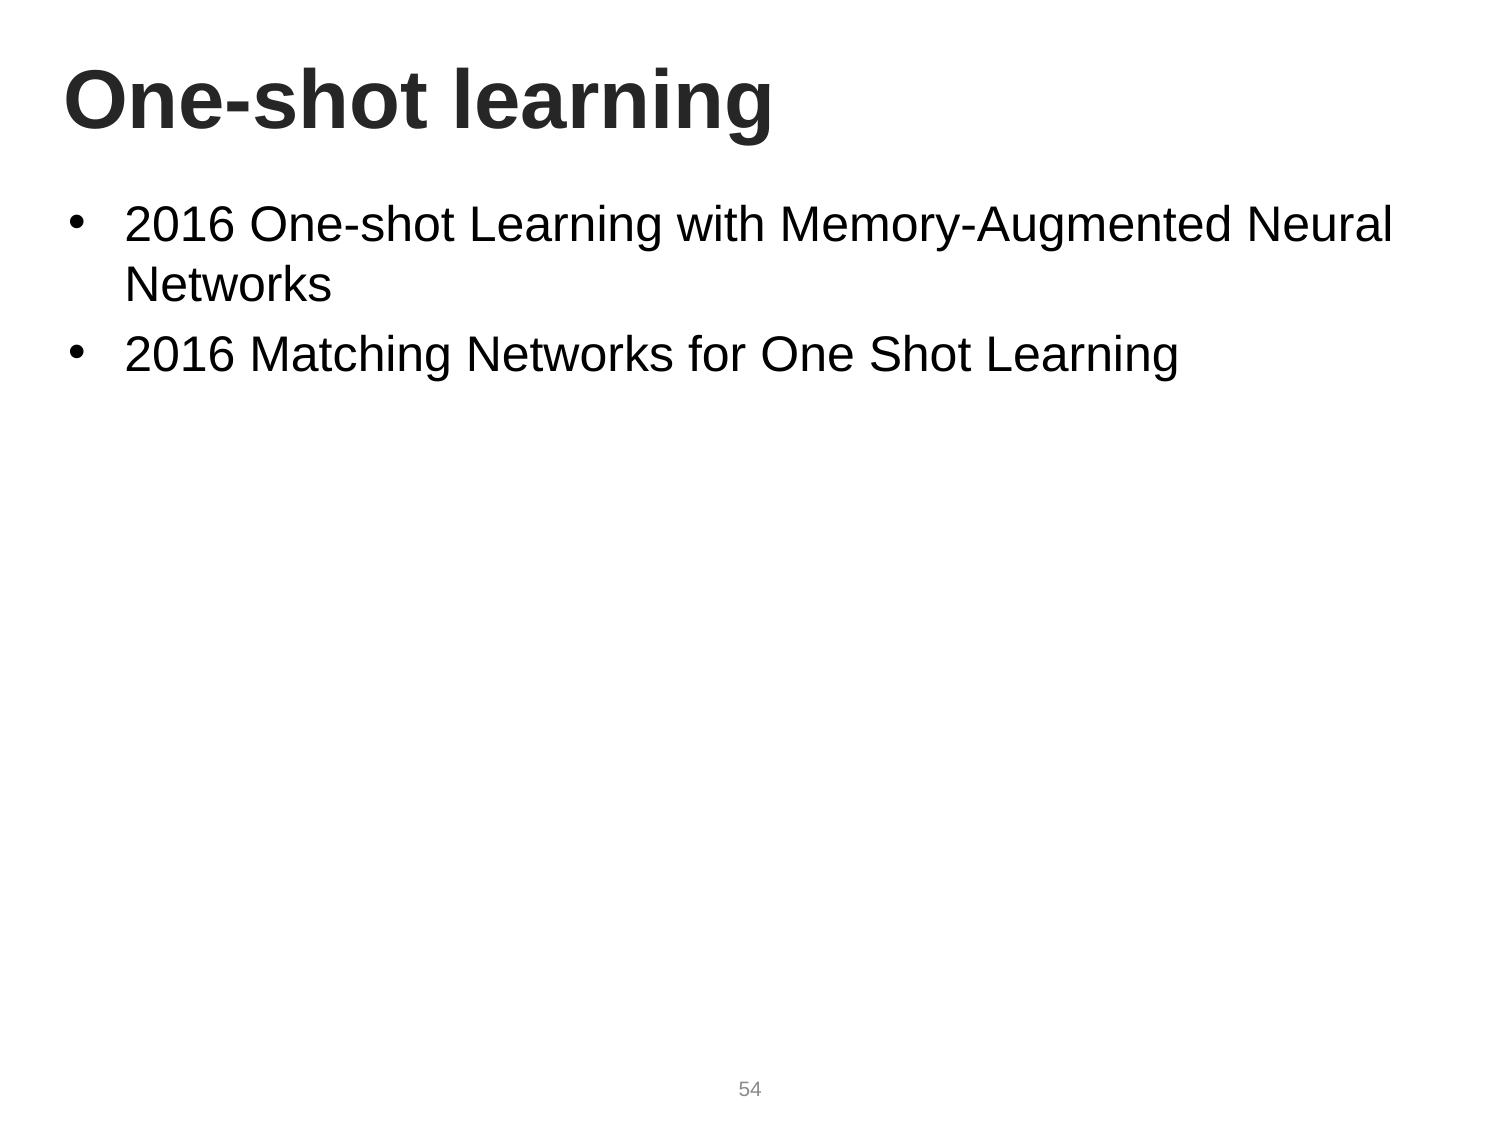

# One-shot learning
2016 One-shot Learning with Memory-Augmented Neural Networks
2016 Matching Networks for One Shot Learning
54